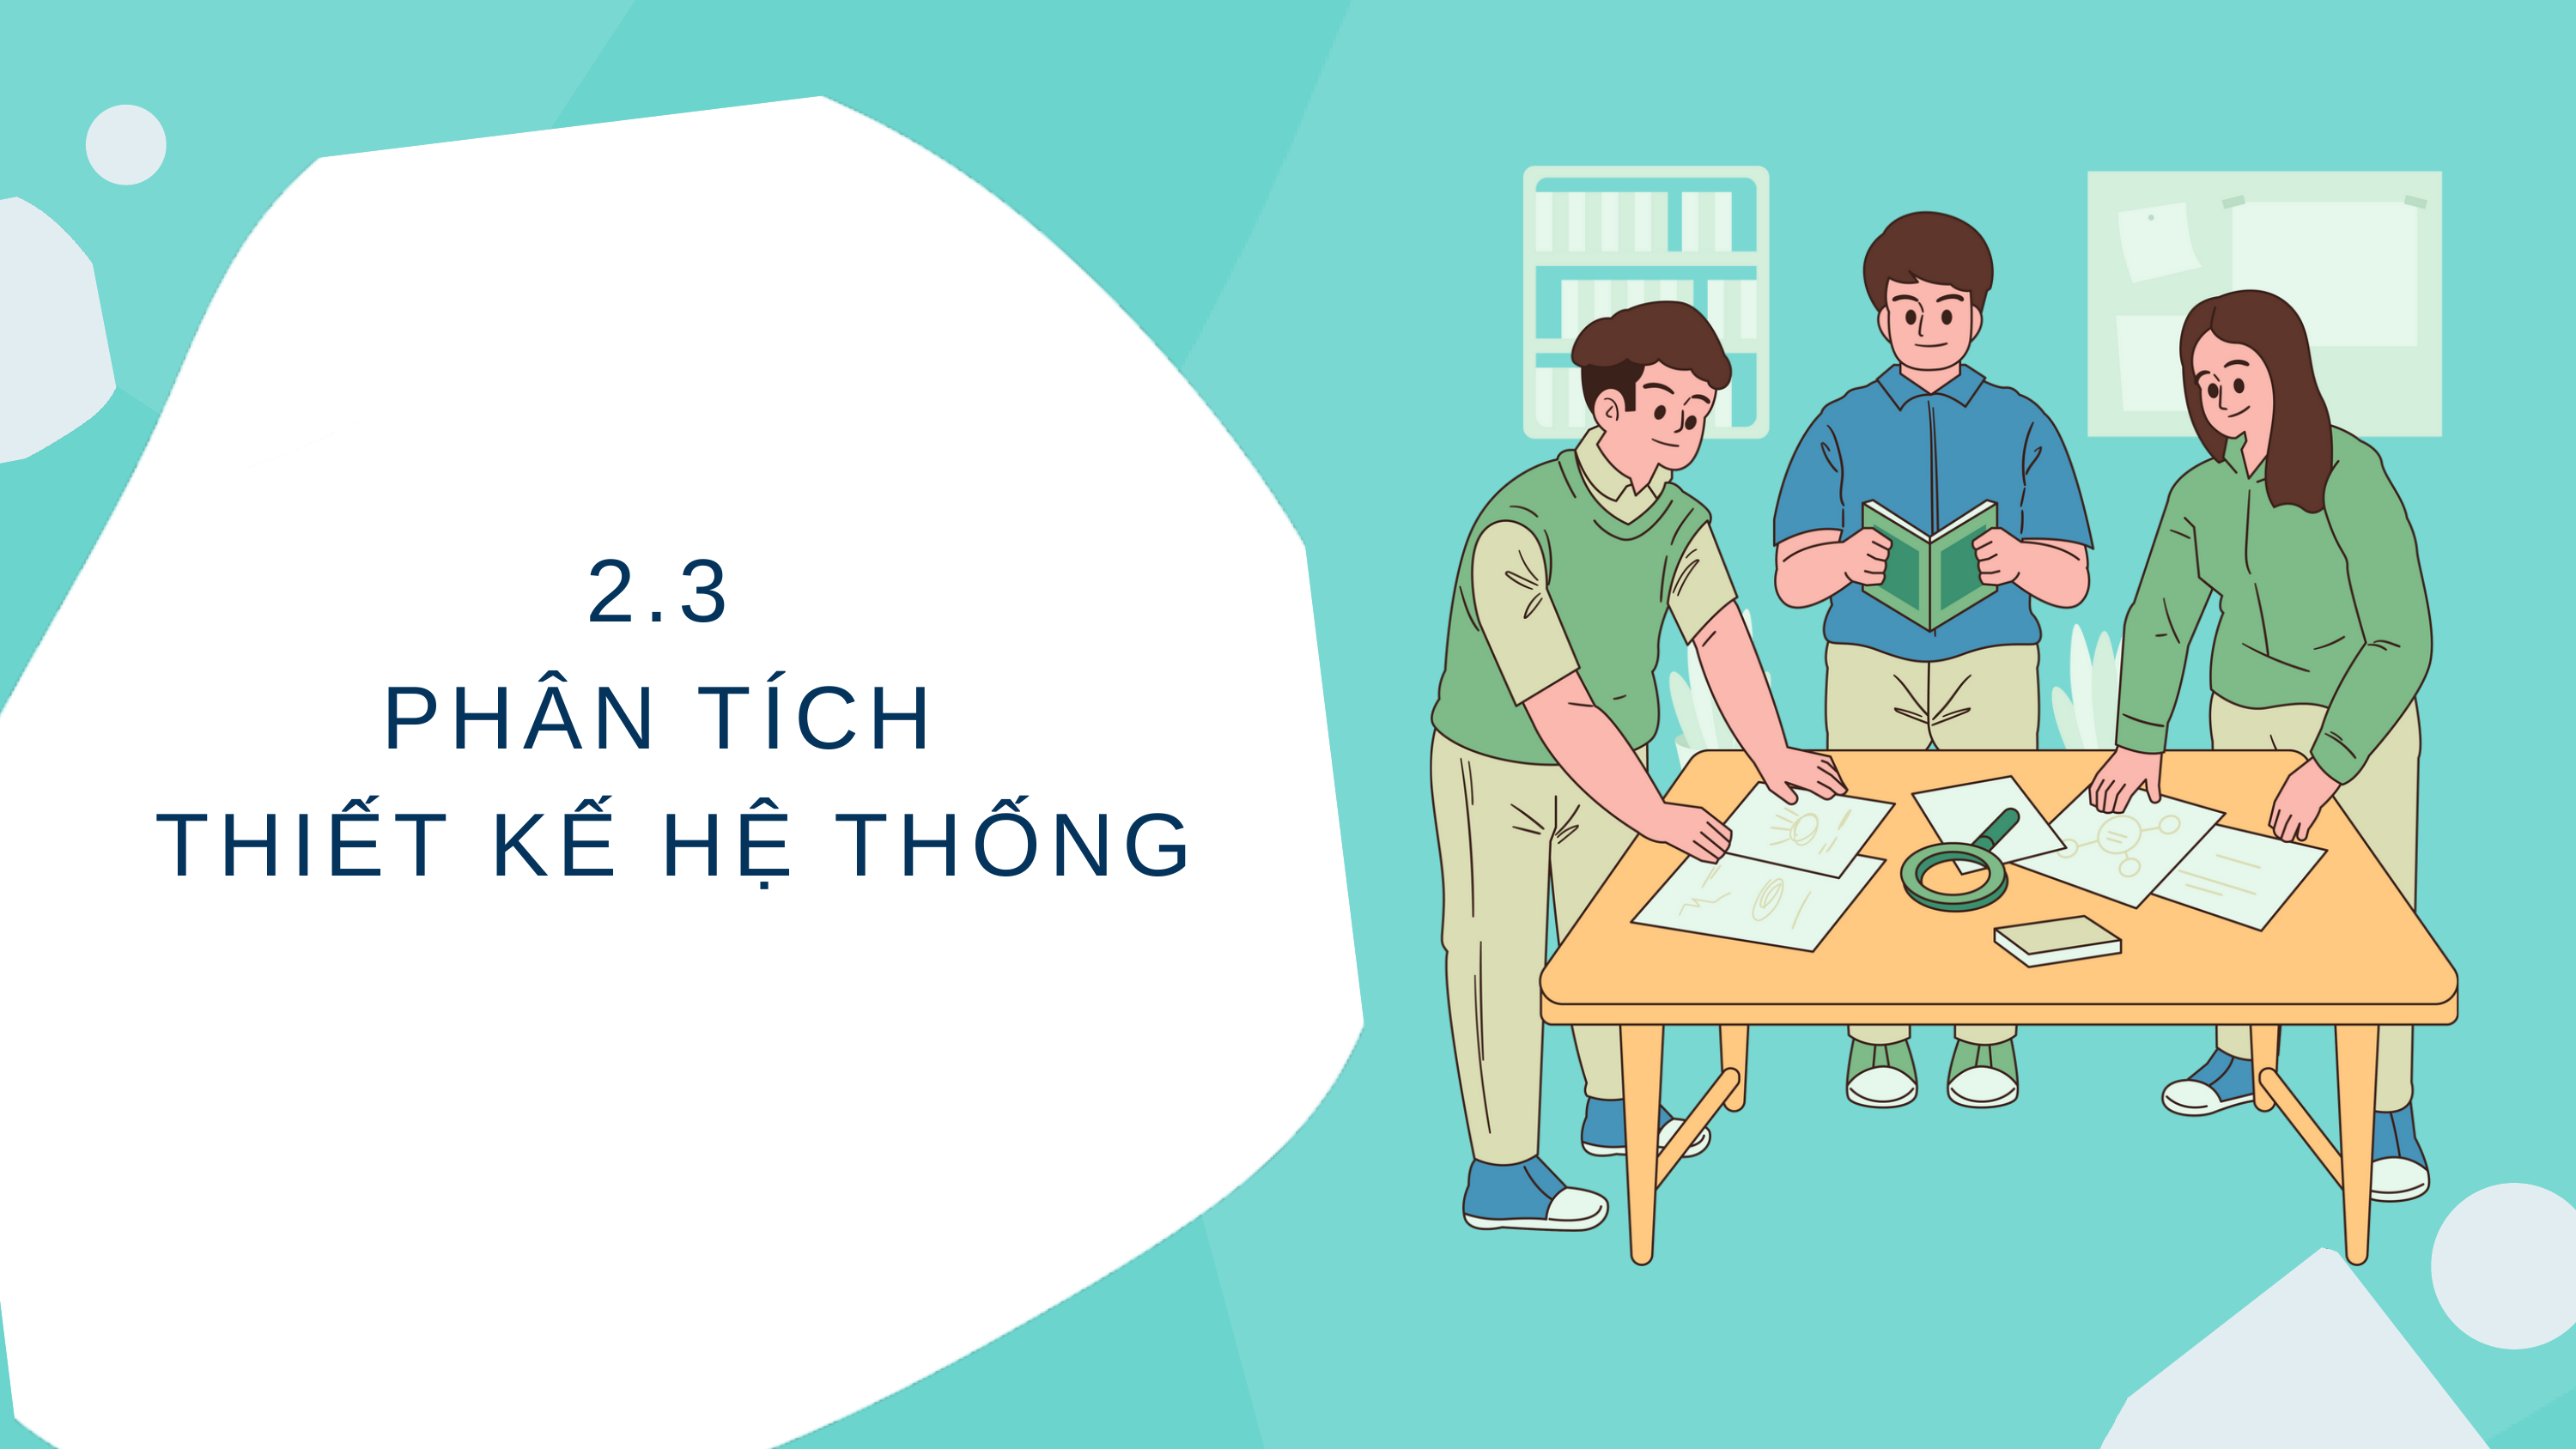

2.3
PHÂN TÍCH
THIẾT KẾ HỆ THỐNG